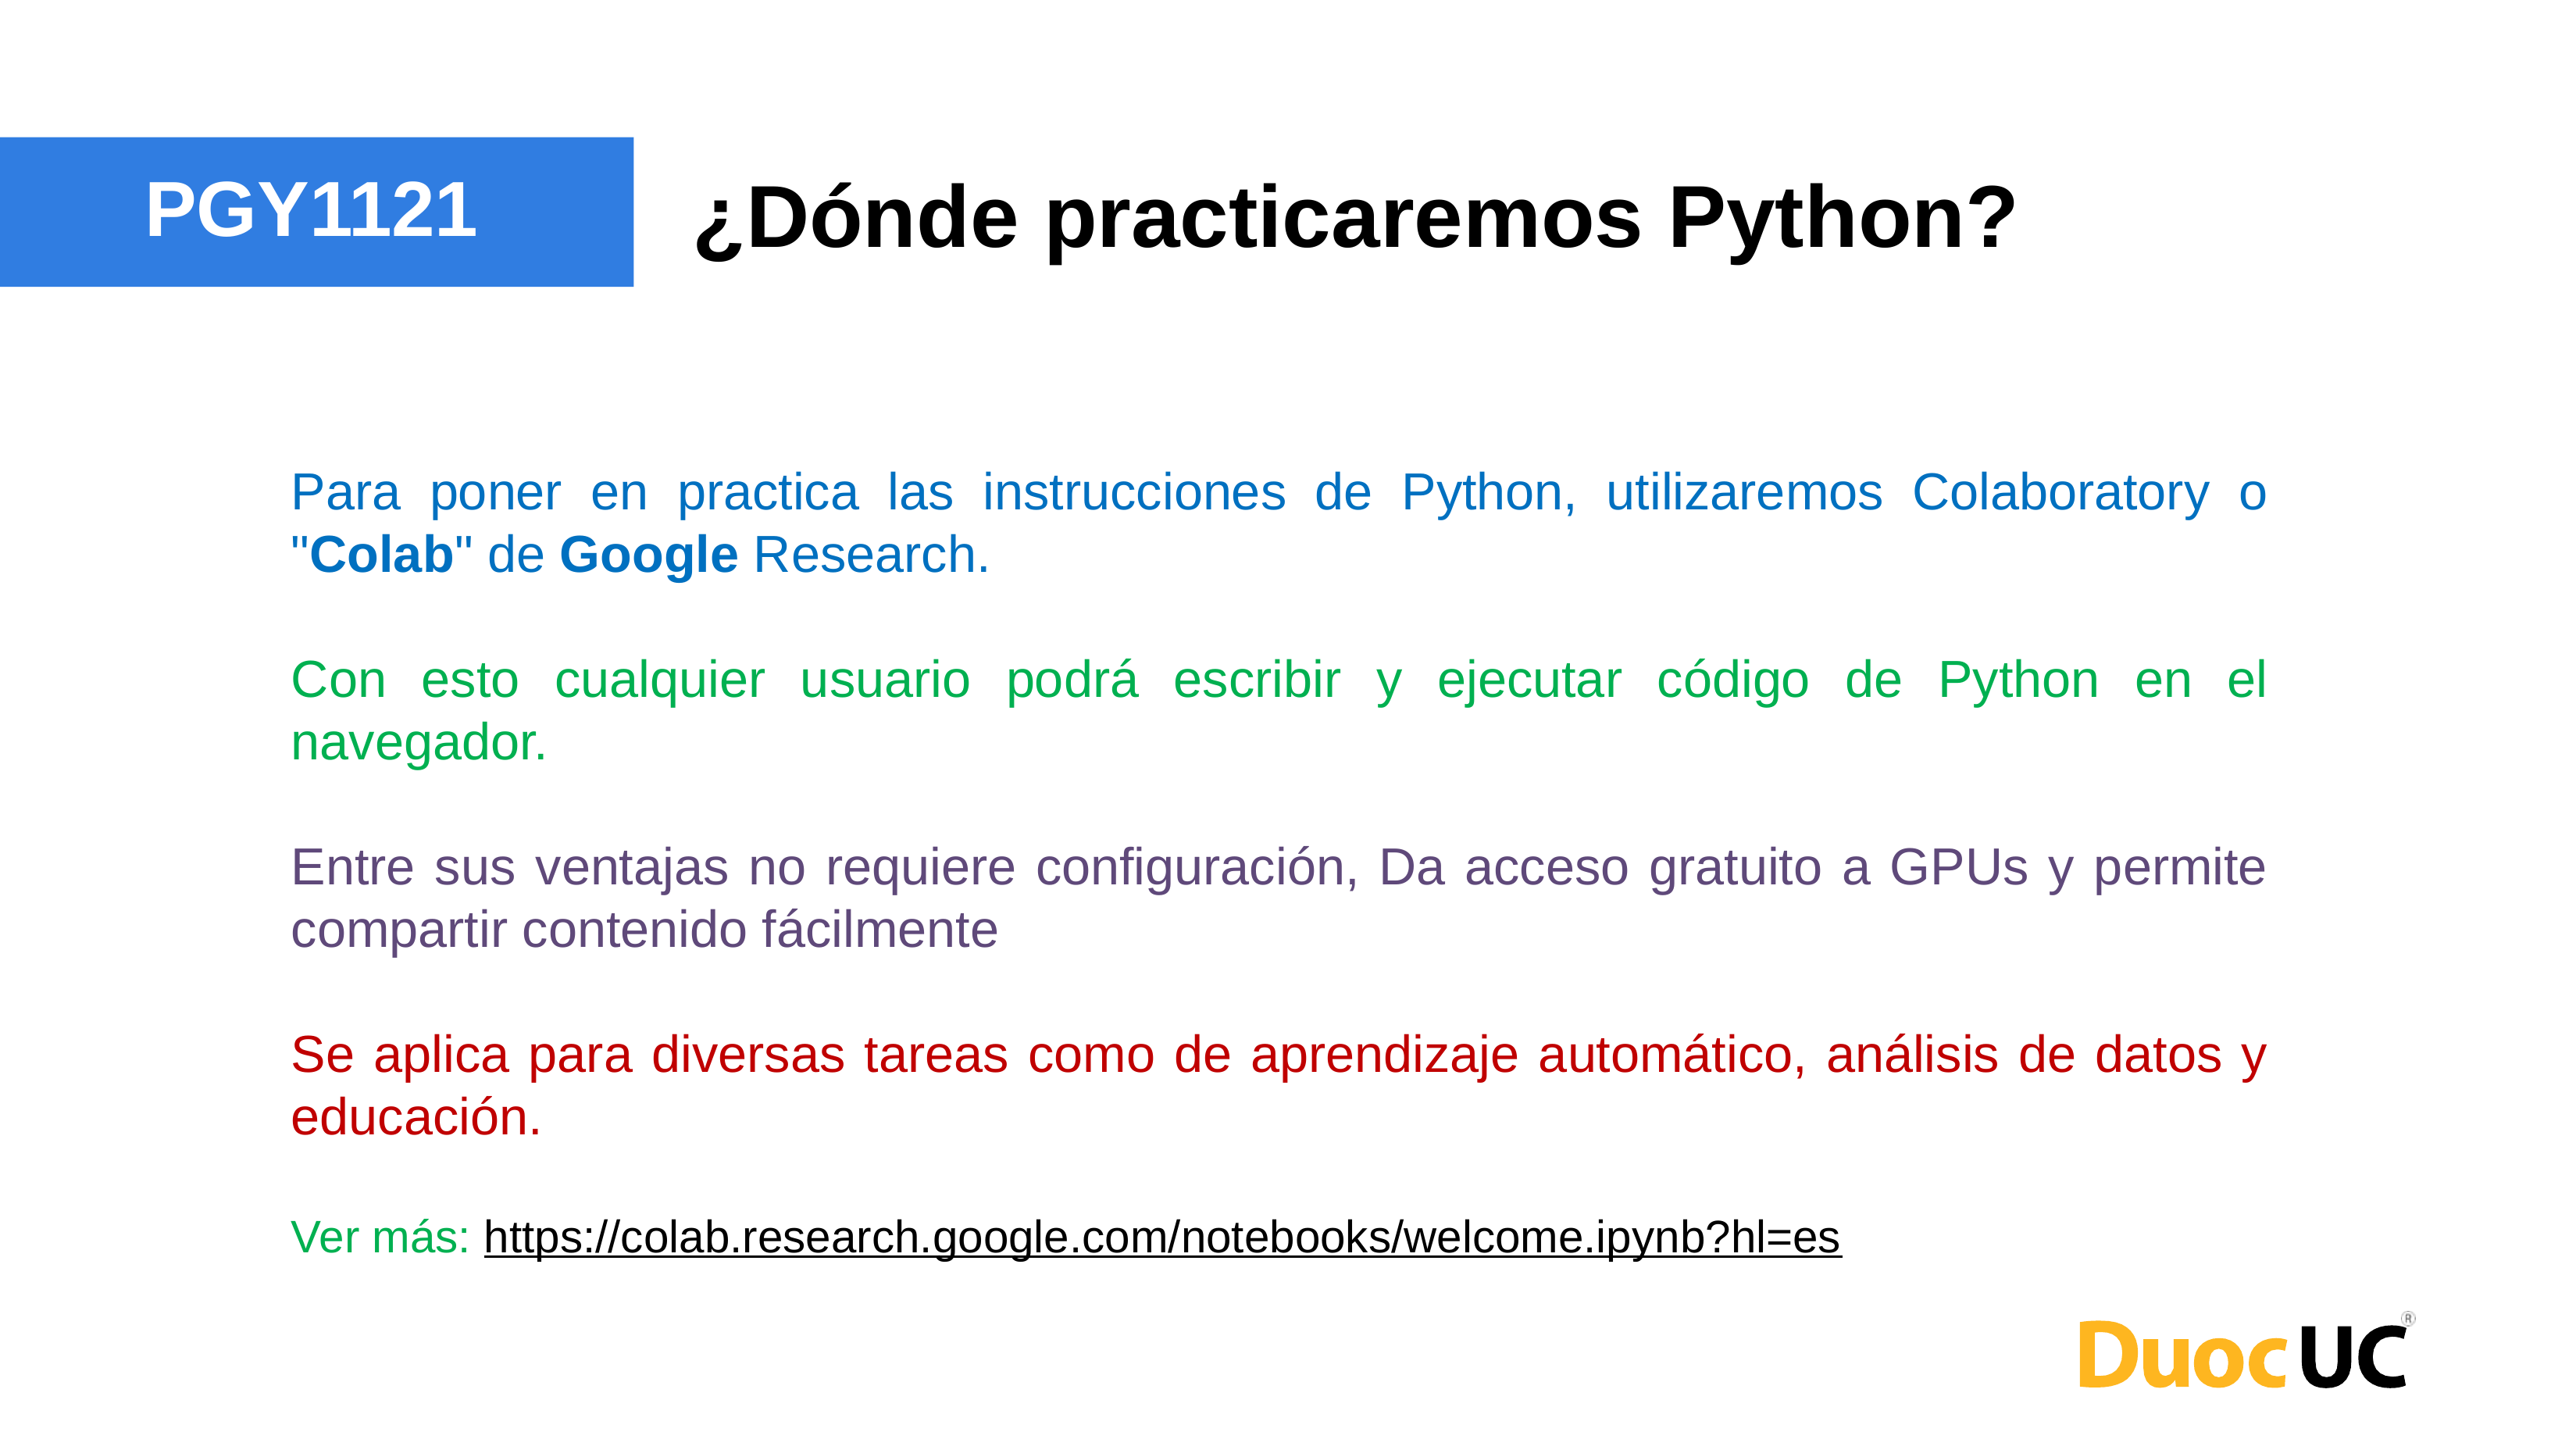

PGY1121
¿Dónde practicaremos Python?
Para poner en practica las instrucciones de Python, utilizaremos Colaboratory o "Colab" de Google Research.

Con esto cualquier usuario podrá escribir y ejecutar código de Python en el navegador.

Entre sus ventajas no requiere configuración, Da acceso gratuito a GPUs y permite compartir contenido fácilmente

Se aplica para diversas tareas como de aprendizaje automático, análisis de datos y educación.

Ver más: https://colab.research.google.com/notebooks/welcome.ipynb?hl=es